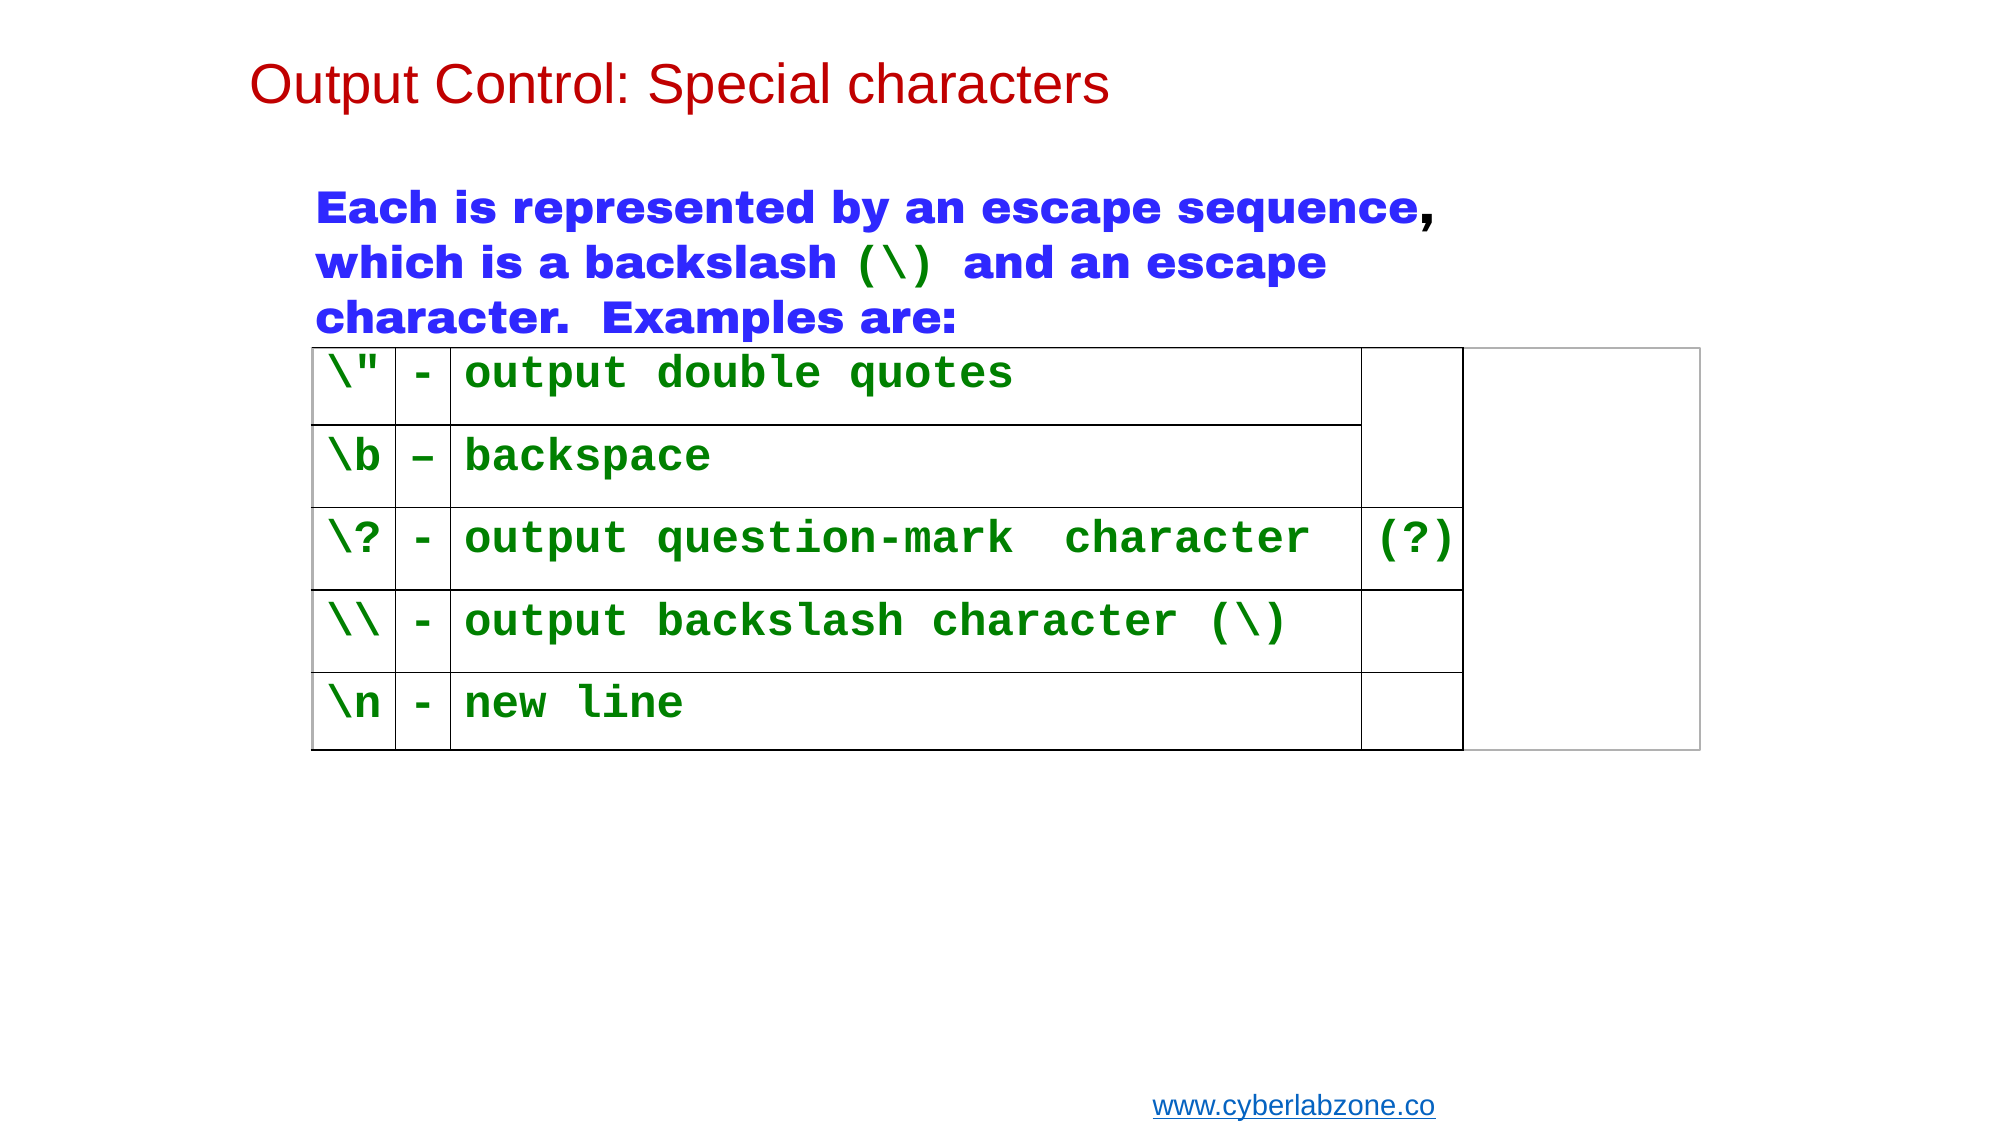

# Output Control: Special characters
Each is represented by an escape sequence,  which is a backslash (\) and an escape character.  Examples are:
| \" | - | output double quotes |  |
| --- | --- | --- | --- |
| \b | – | backspace |  |
| \? | - | output question-mark character | (?) |
| \\ | - | output backslash character (\) |  |
| \n | - | new line |  |

www.cyberlabzone.com